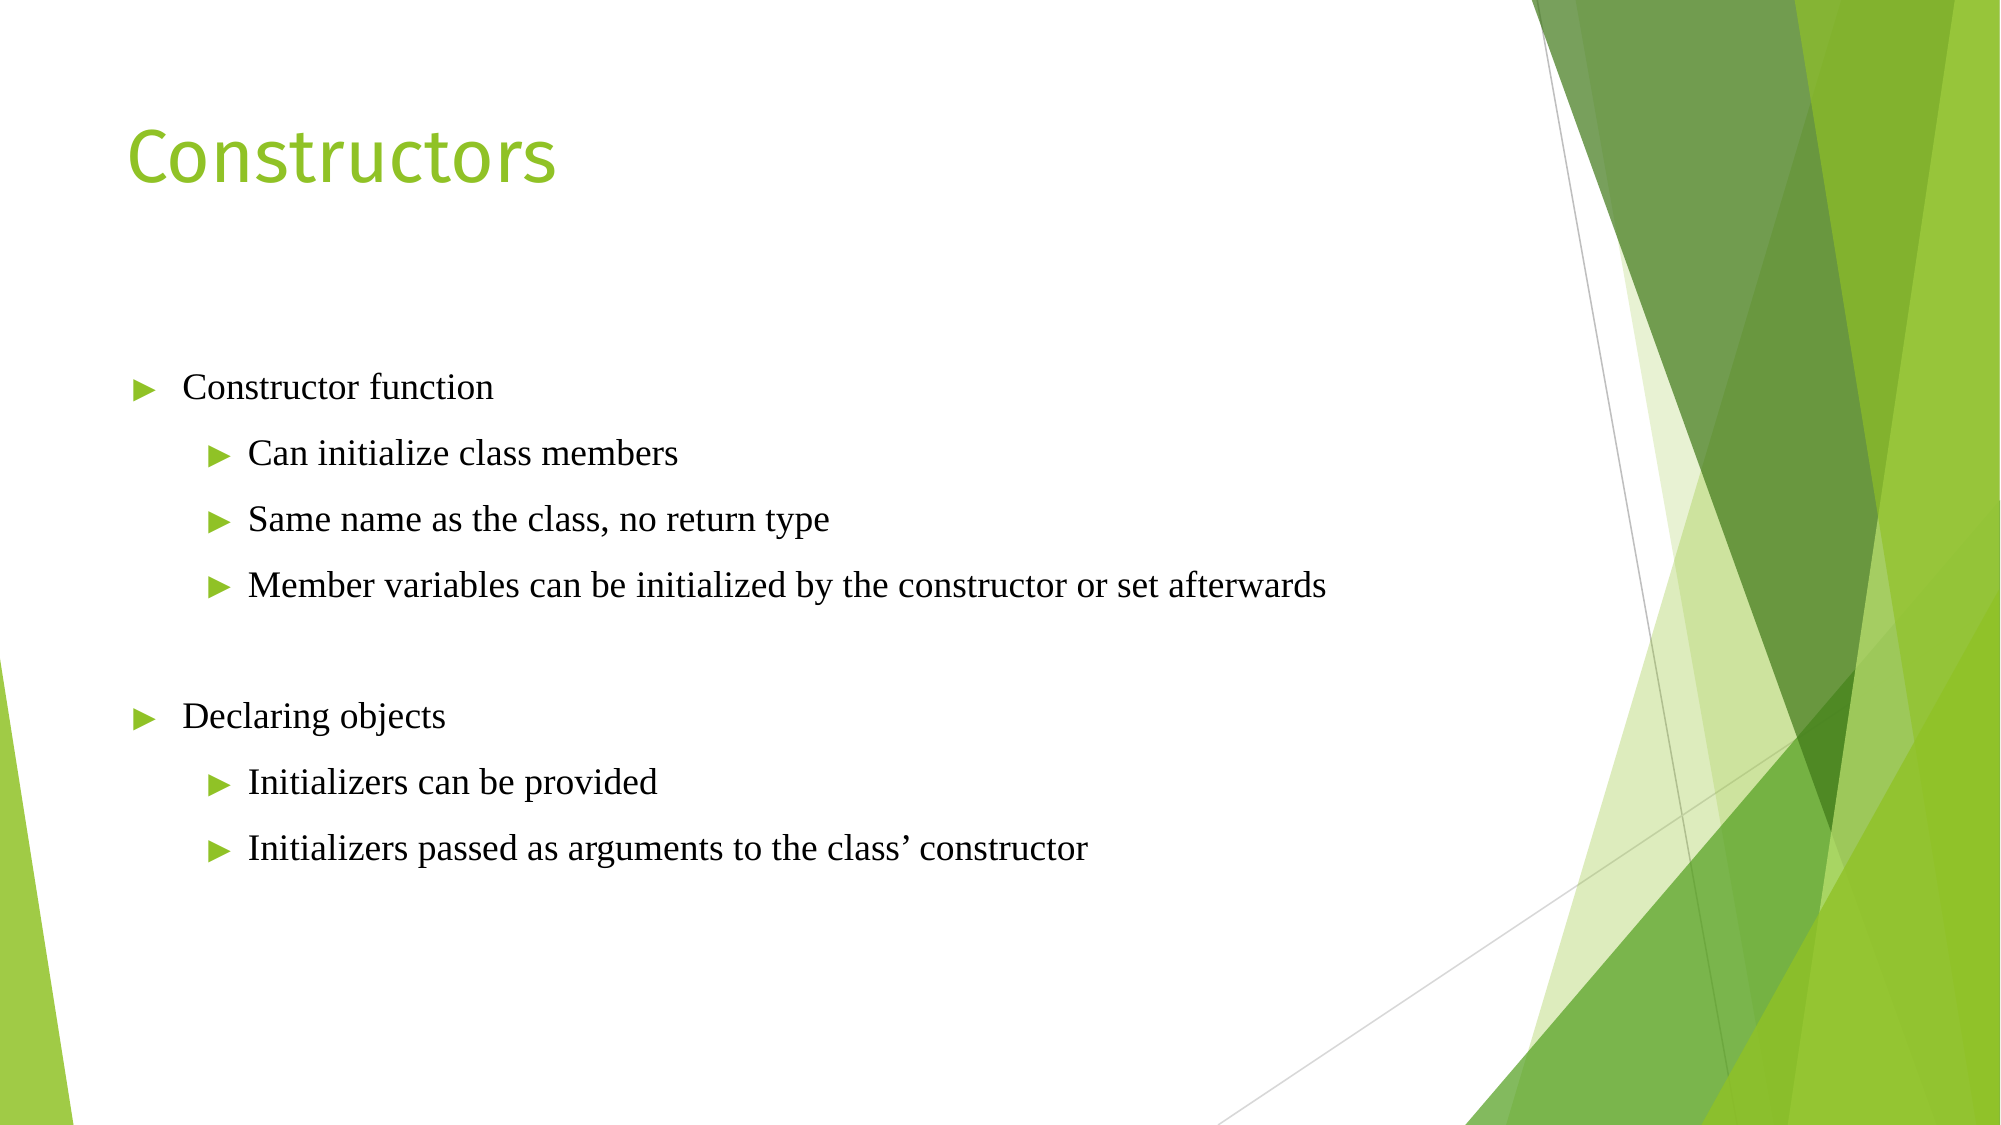

# Constructors
Constructor function
Can initialize class members
Same name as the class, no return type
Member variables can be initialized by the constructor or set afterwards

Declaring objects
Initializers can be provided
Initializers passed as arguments to the class’ constructor